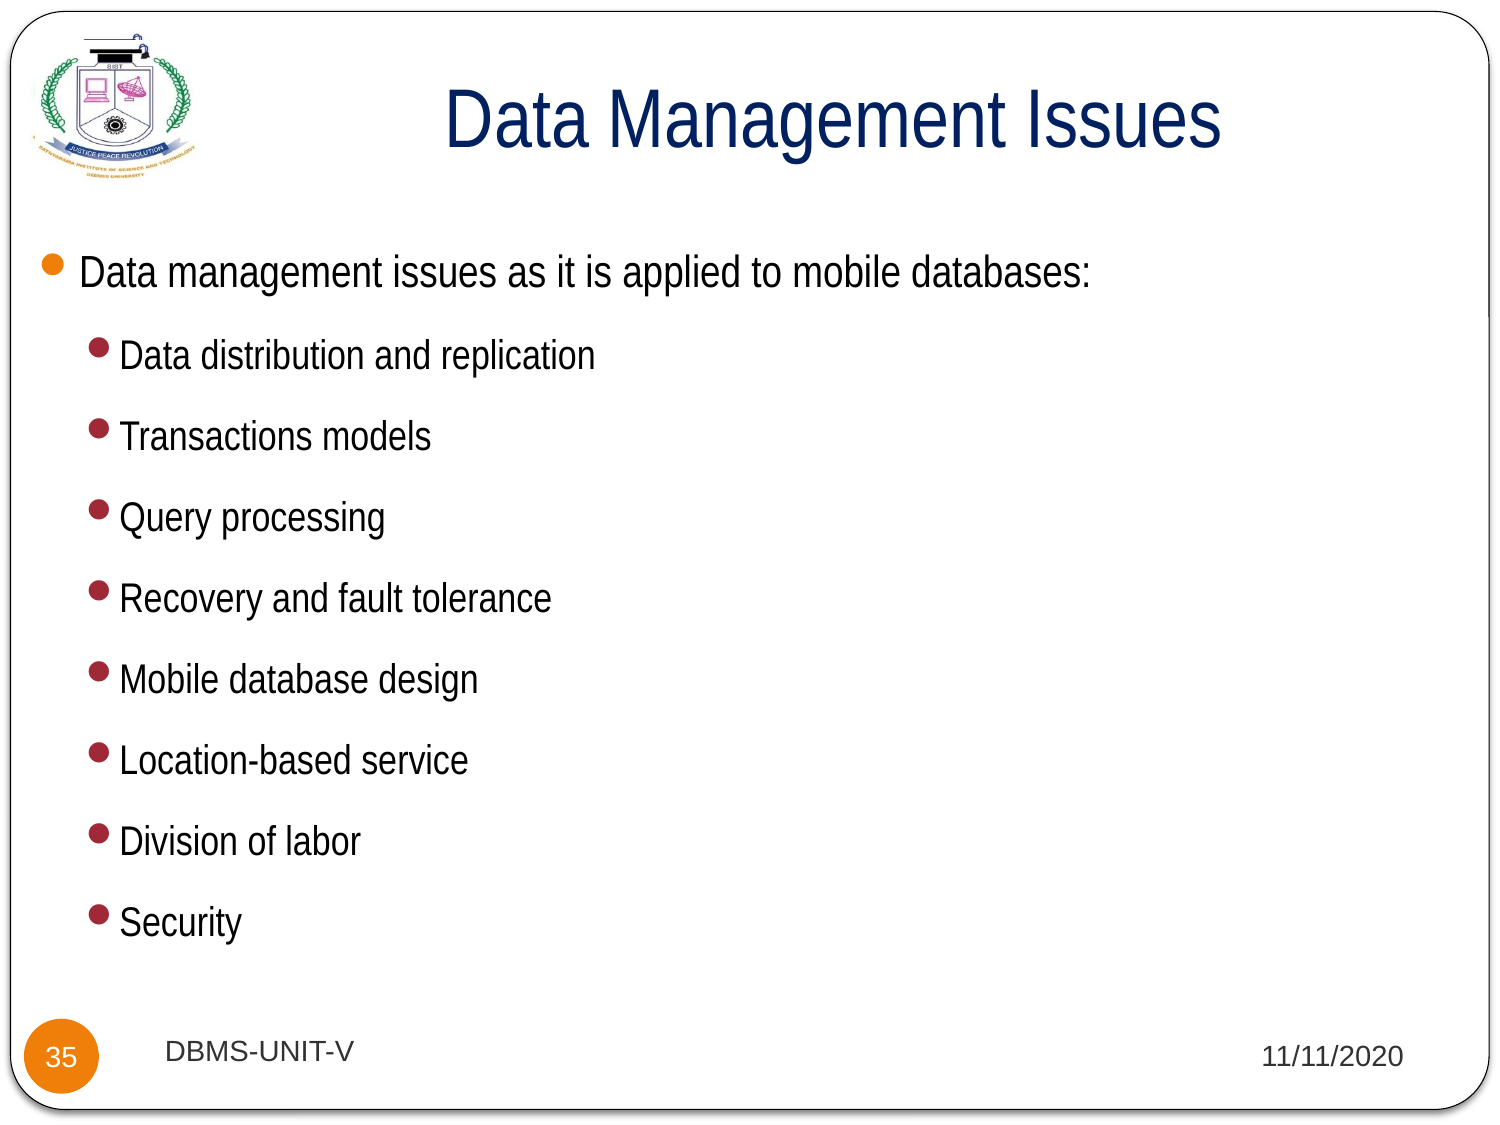

# Data Management Issues
Data management issues as it is applied to mobile databases:
Data distribution and replication
Transactions models
Query processing
Recovery and fault tolerance
Mobile database design
Location-based service
Division of labor
Security
DBMS-UNIT-V
11/11/2020
35